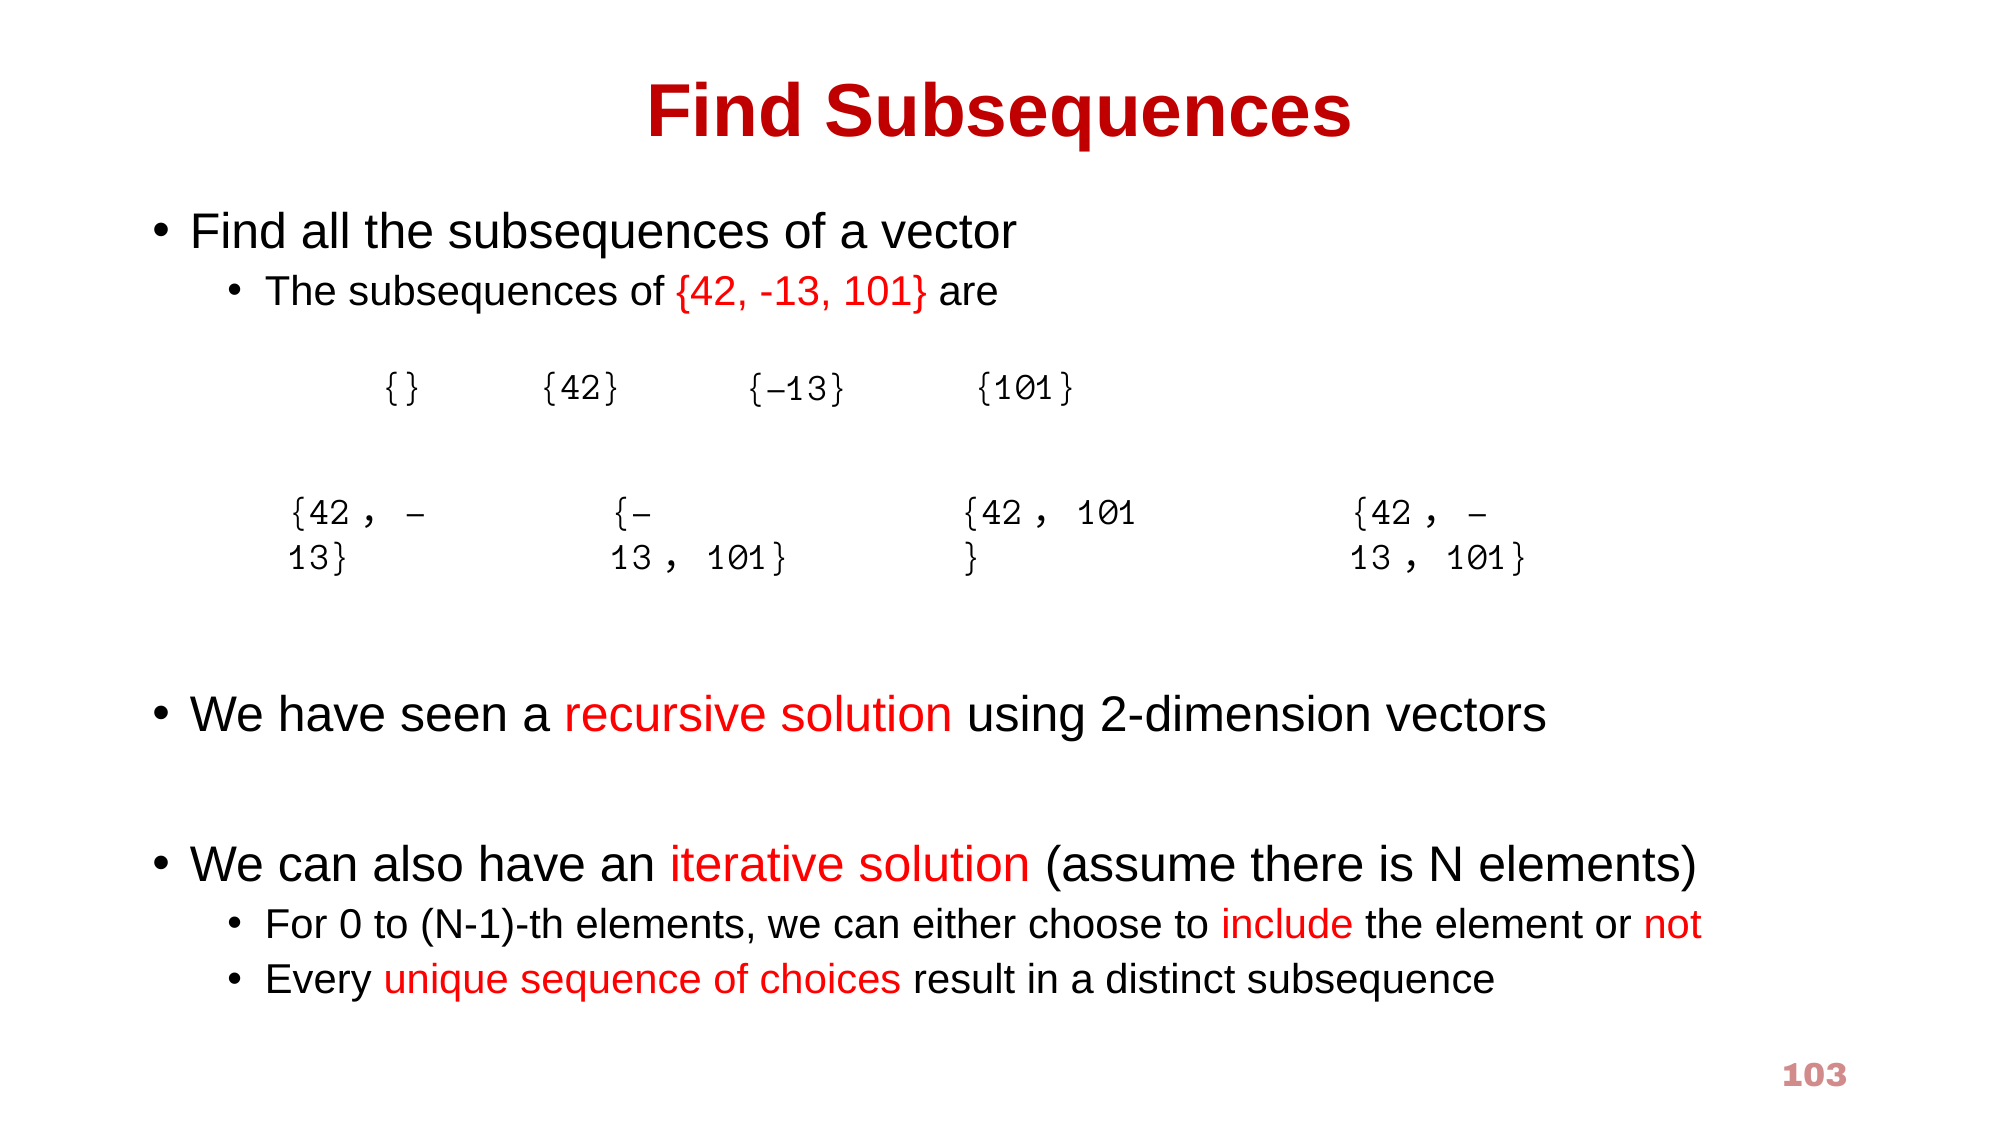

# Find Subsequences
Find all the subsequences of a vector
The subsequences of {42, -13, 101} are

We have seen a recursive solution using 2-dimension vectors

We can also have an iterative solution (assume there is N elements)
For 0 to (N-1)-th elements, we can either choose to include the element or not
Every unique sequence of choices result in a distinct subsequence

{}
{42}
{101}
{-13}
{42，-13}
{-13，101}
{42，101}
{42，-13，101}
103